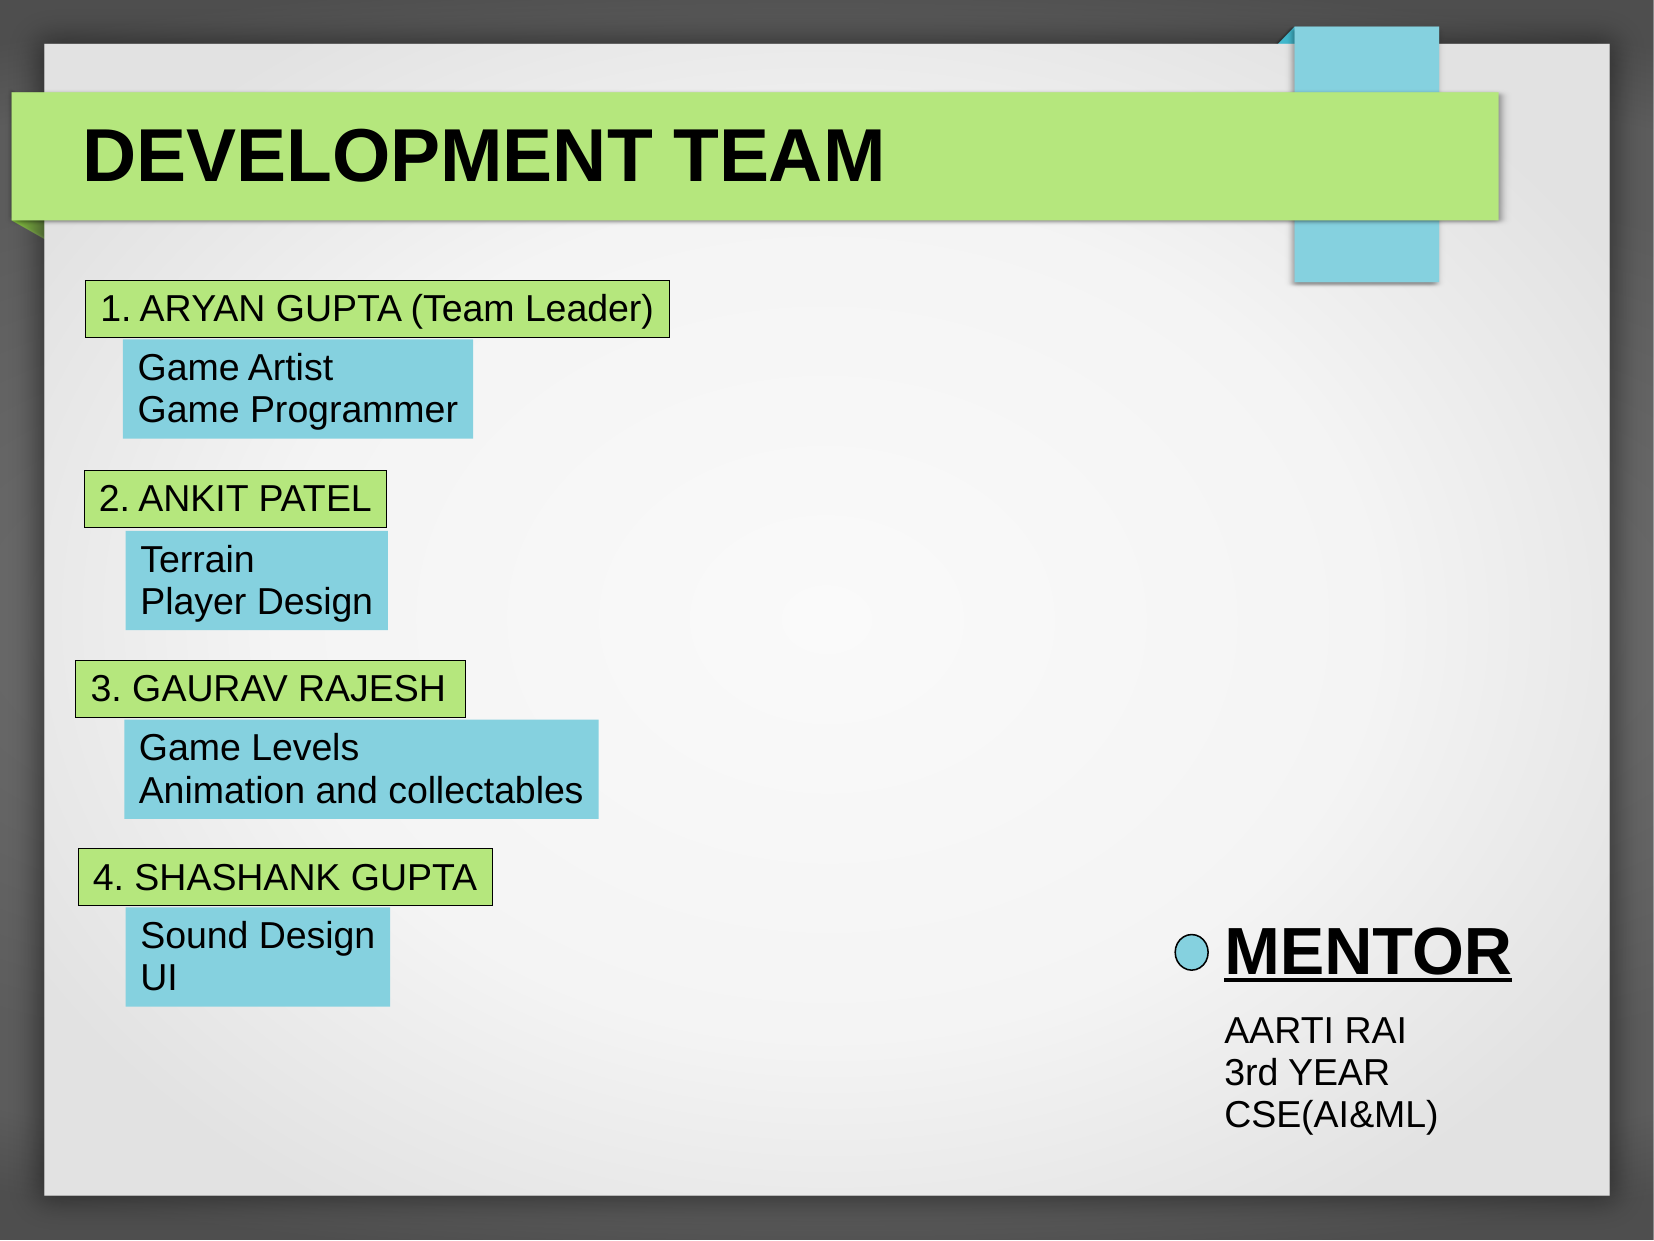

# DEVELOPMENT TEAM
1. ARYAN GUPTA (Team Leader)
Game Artist
Game Programmer
2. ANKIT PATEL
Terrain
Player Design
3. GAURAV RAJESH
Game Levels
Animation and collectables
4. SHASHANK GUPTA
MENTOR
Sound Design
UI

AARTI RAI
3rd YEAR
CSE(AI&ML)